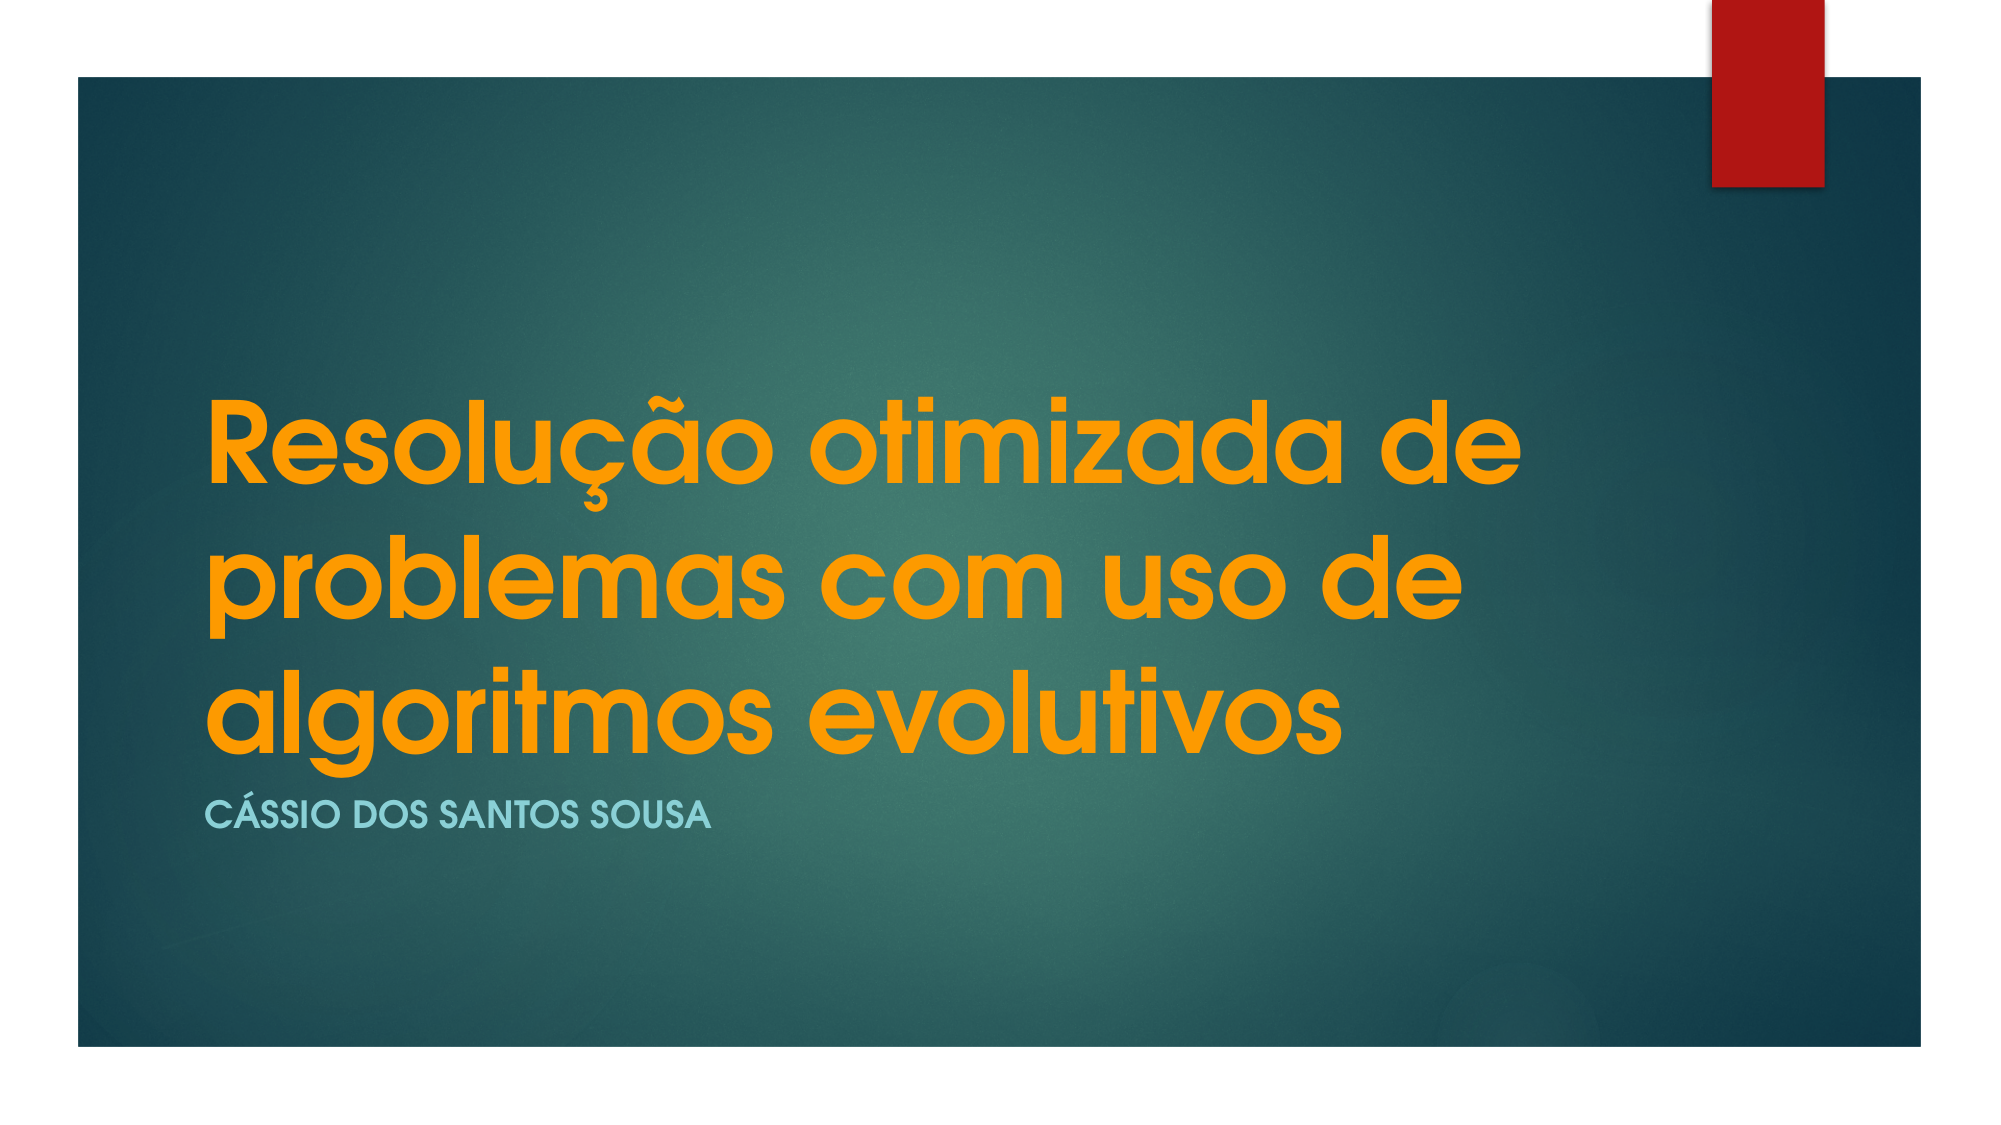

# Resolução otimizada de problemas com uso de algoritmos evolutivos
Cássio dos santos sousa